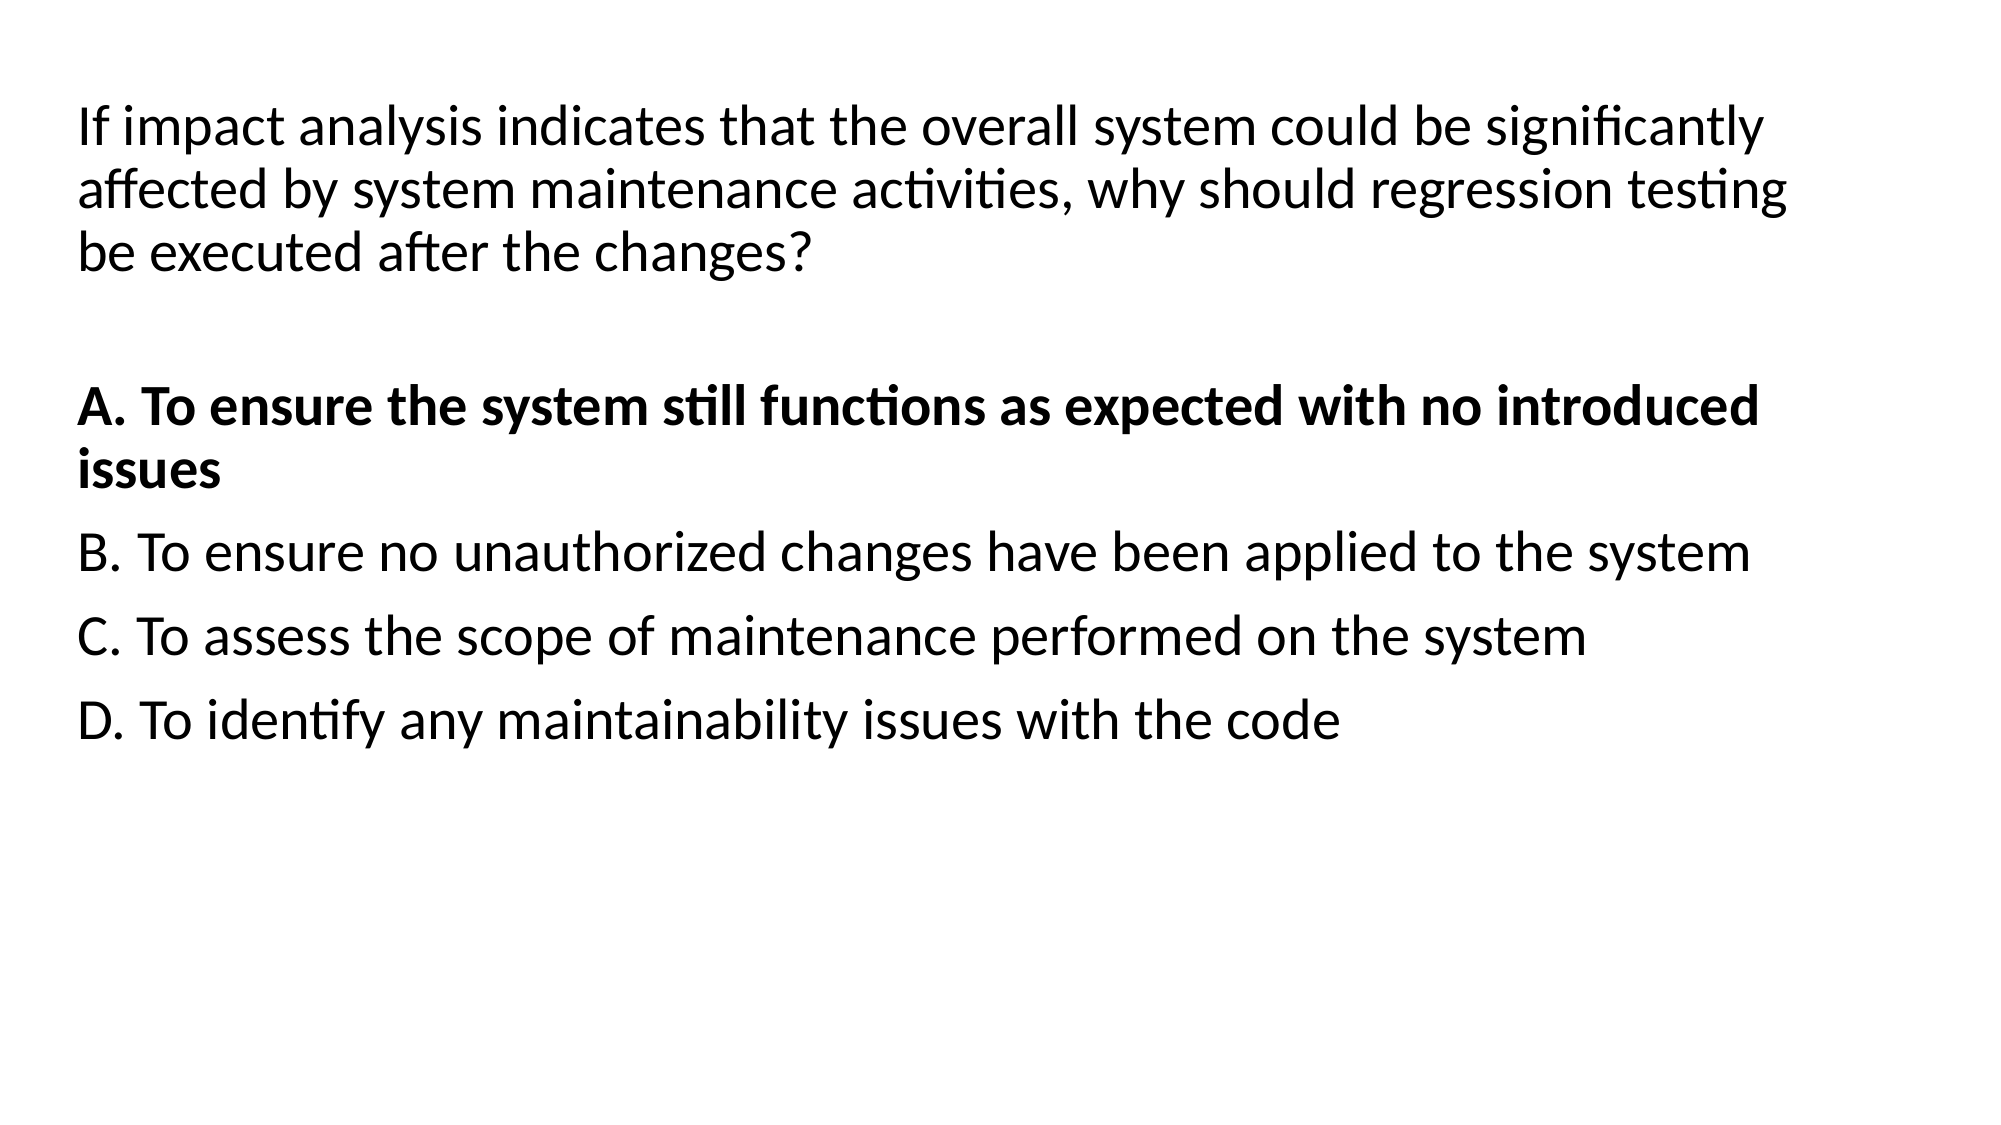

If impact analysis indicates that the overall system could be significantly affected by system maintenance activities, why should regression testing be executed after the changes?
A. To ensure the system still functions as expected with no introduced issues
B. To ensure no unauthorized changes have been applied to the system
C. To assess the scope of maintenance performed on the system
D. To identify any maintainability issues with the code